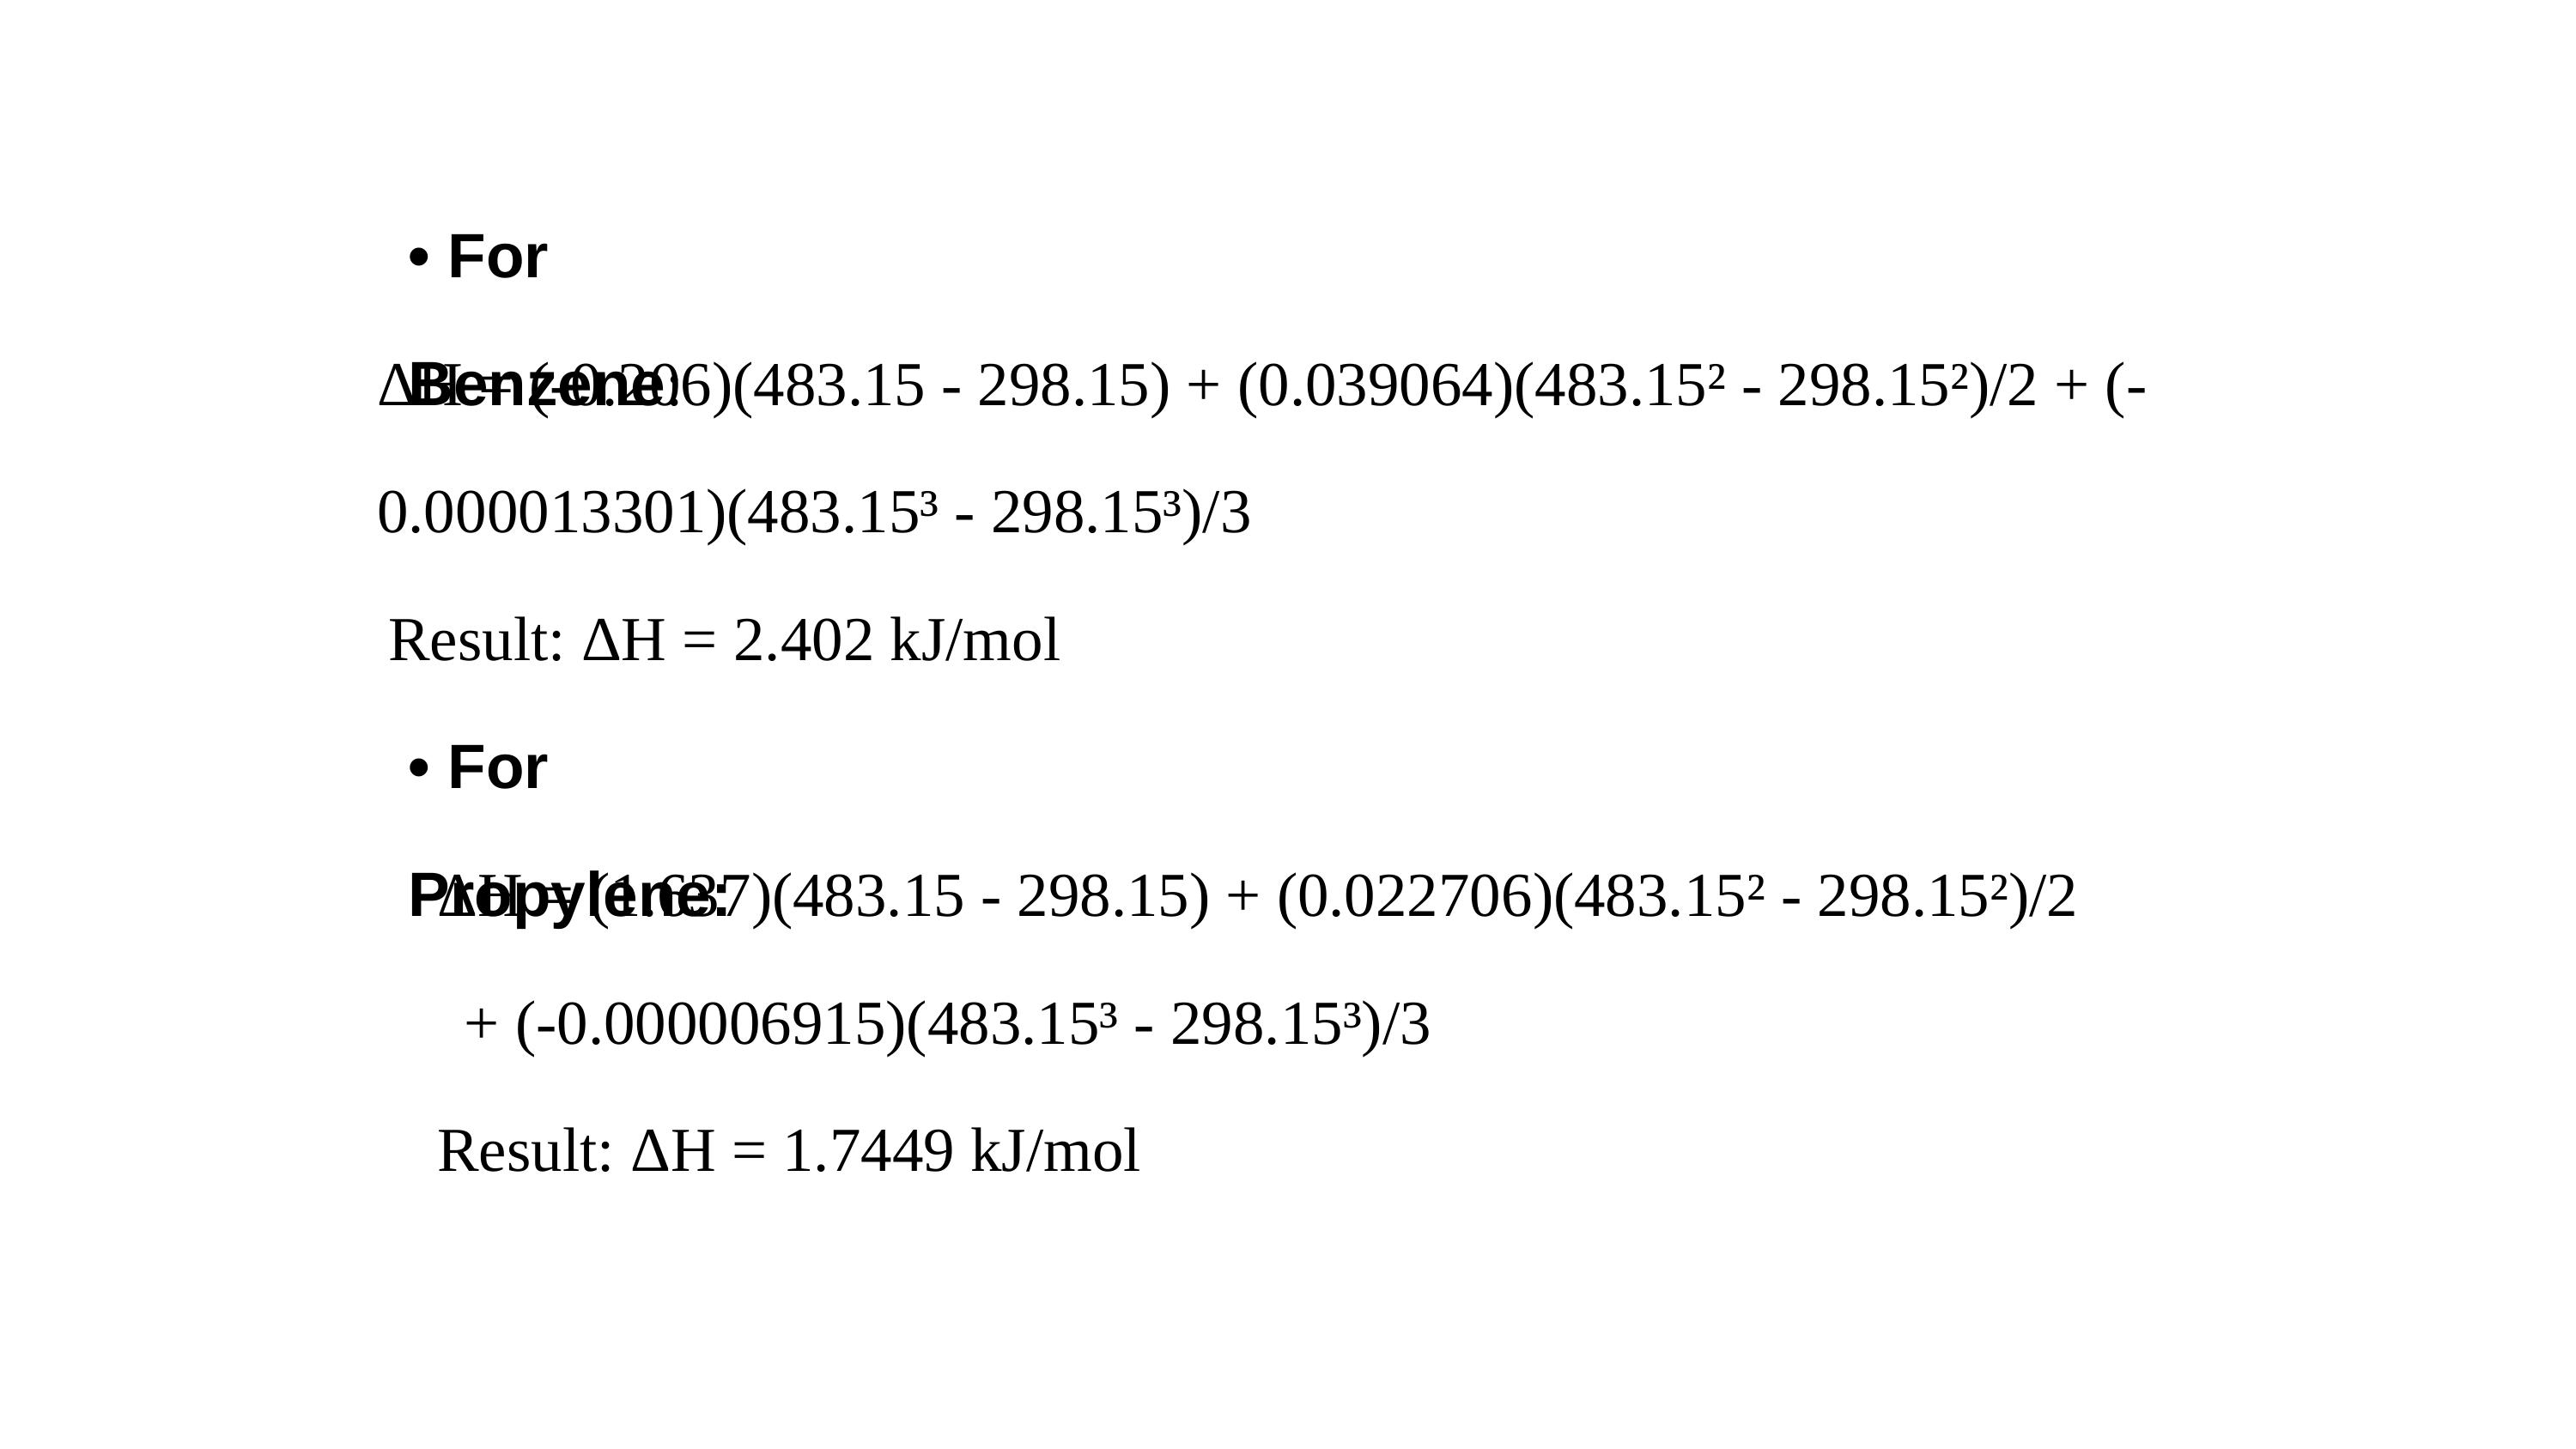

• For Benzene:
ΔH = (-0.206)(483.15 - 298.15) + (0.039064)(483.15² - 298.15²)/2 + (-0.000013301)(483.15³ - 298.15³)/3
Result: ΔH = 2.402 kJ/mol
• For Propylene:
ΔH = (1.637)(483.15 - 298.15) + (0.022706)(483.15² - 298.15²)/2
+ (-0.000006915)(483.15³ - 298.15³)/3
Result: ΔH = 1.7449 kJ/mol